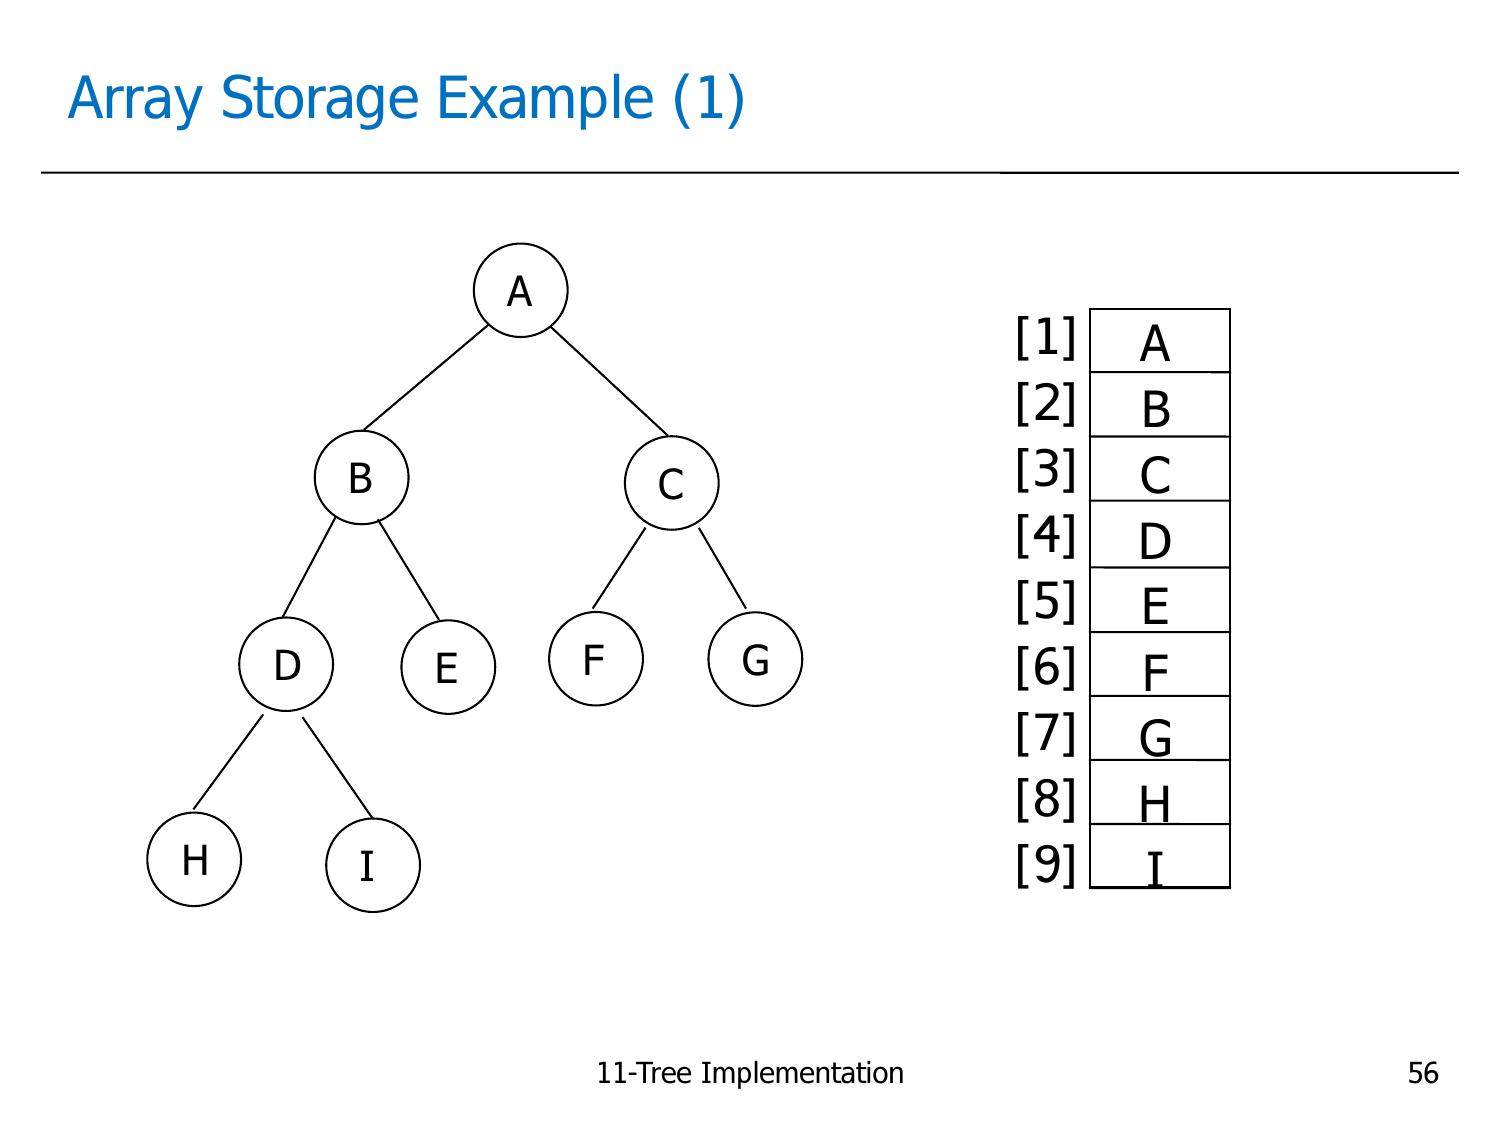

# Array Storage Example (1)

A
[1]
[2]
[3]
[4]
[5]
[6]
[7]
[8]
[9]
A
B
C
D
E
F
G
H
I

B

C

F

G

D

E

H

I

11-Tree Implementation
56